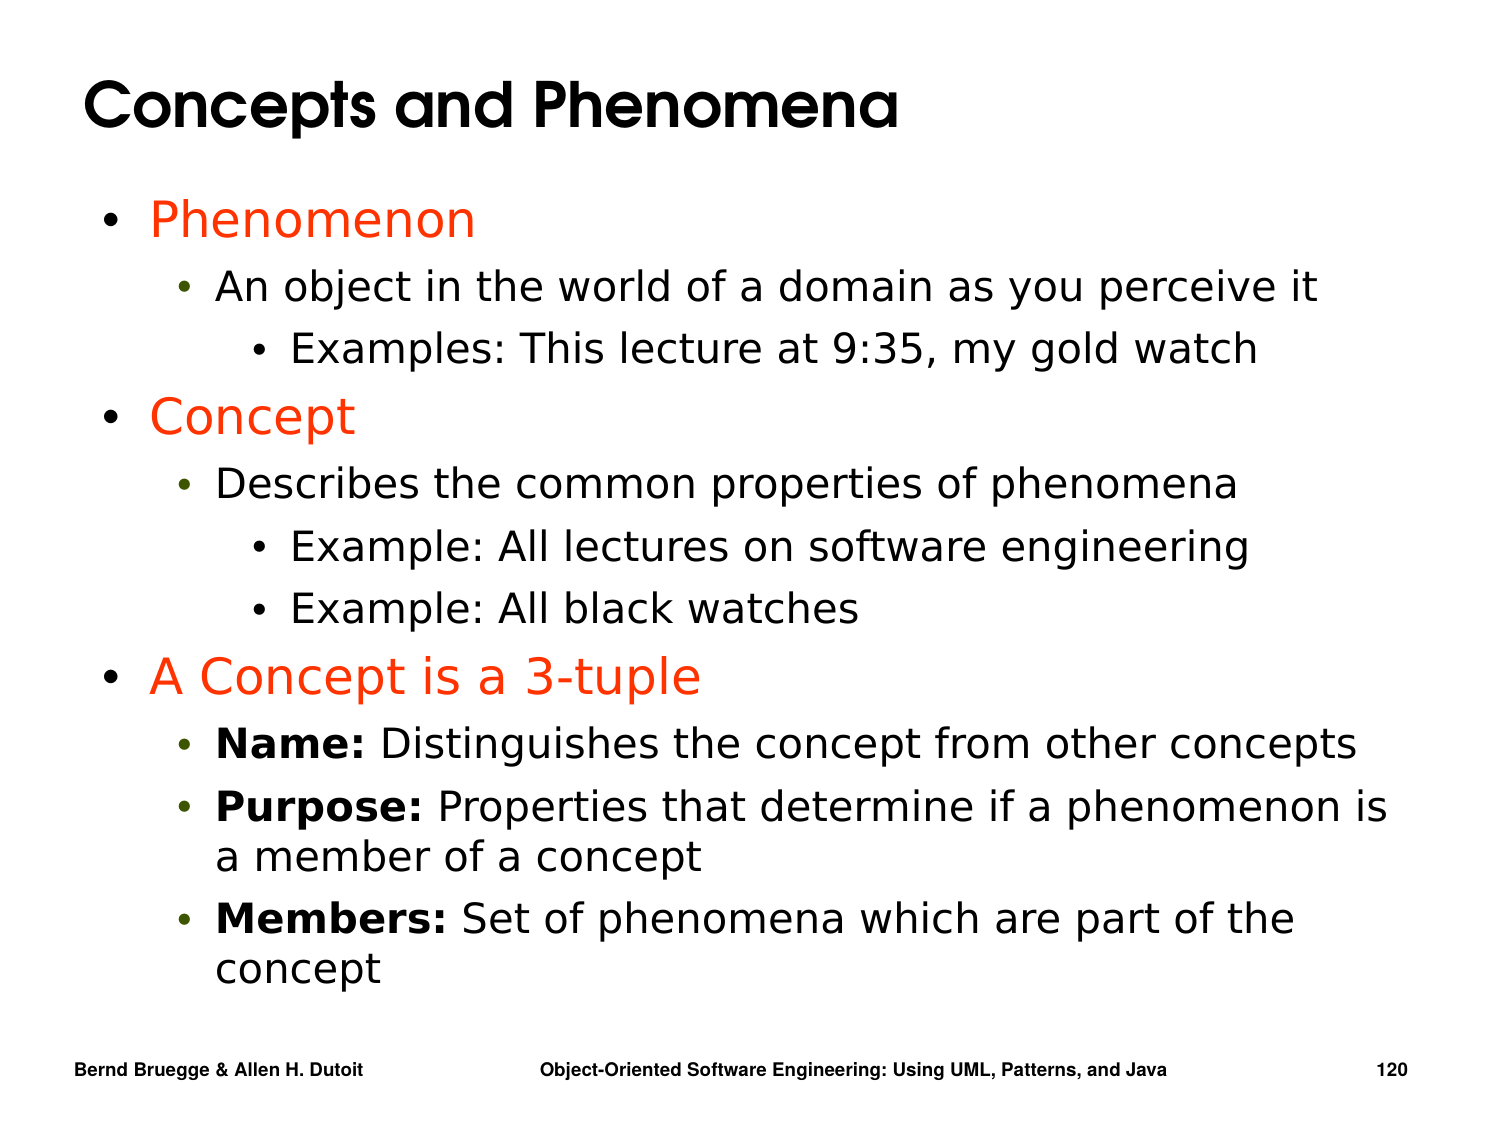

# Concepts and Phenomena
Phenomenon
An object in the world of a domain as you perceive it
Examples: This lecture at 9:35, my gold watch
Concept
Describes the common properties of phenomena
Example: All lectures on software engineering
Example: All black watches
A Concept is a 3-tuple
Name: Distinguishes the concept from other concepts
Purpose: Properties that determine if a phenomenon is a member of a concept
Members: Set of phenomena which are part of the concept